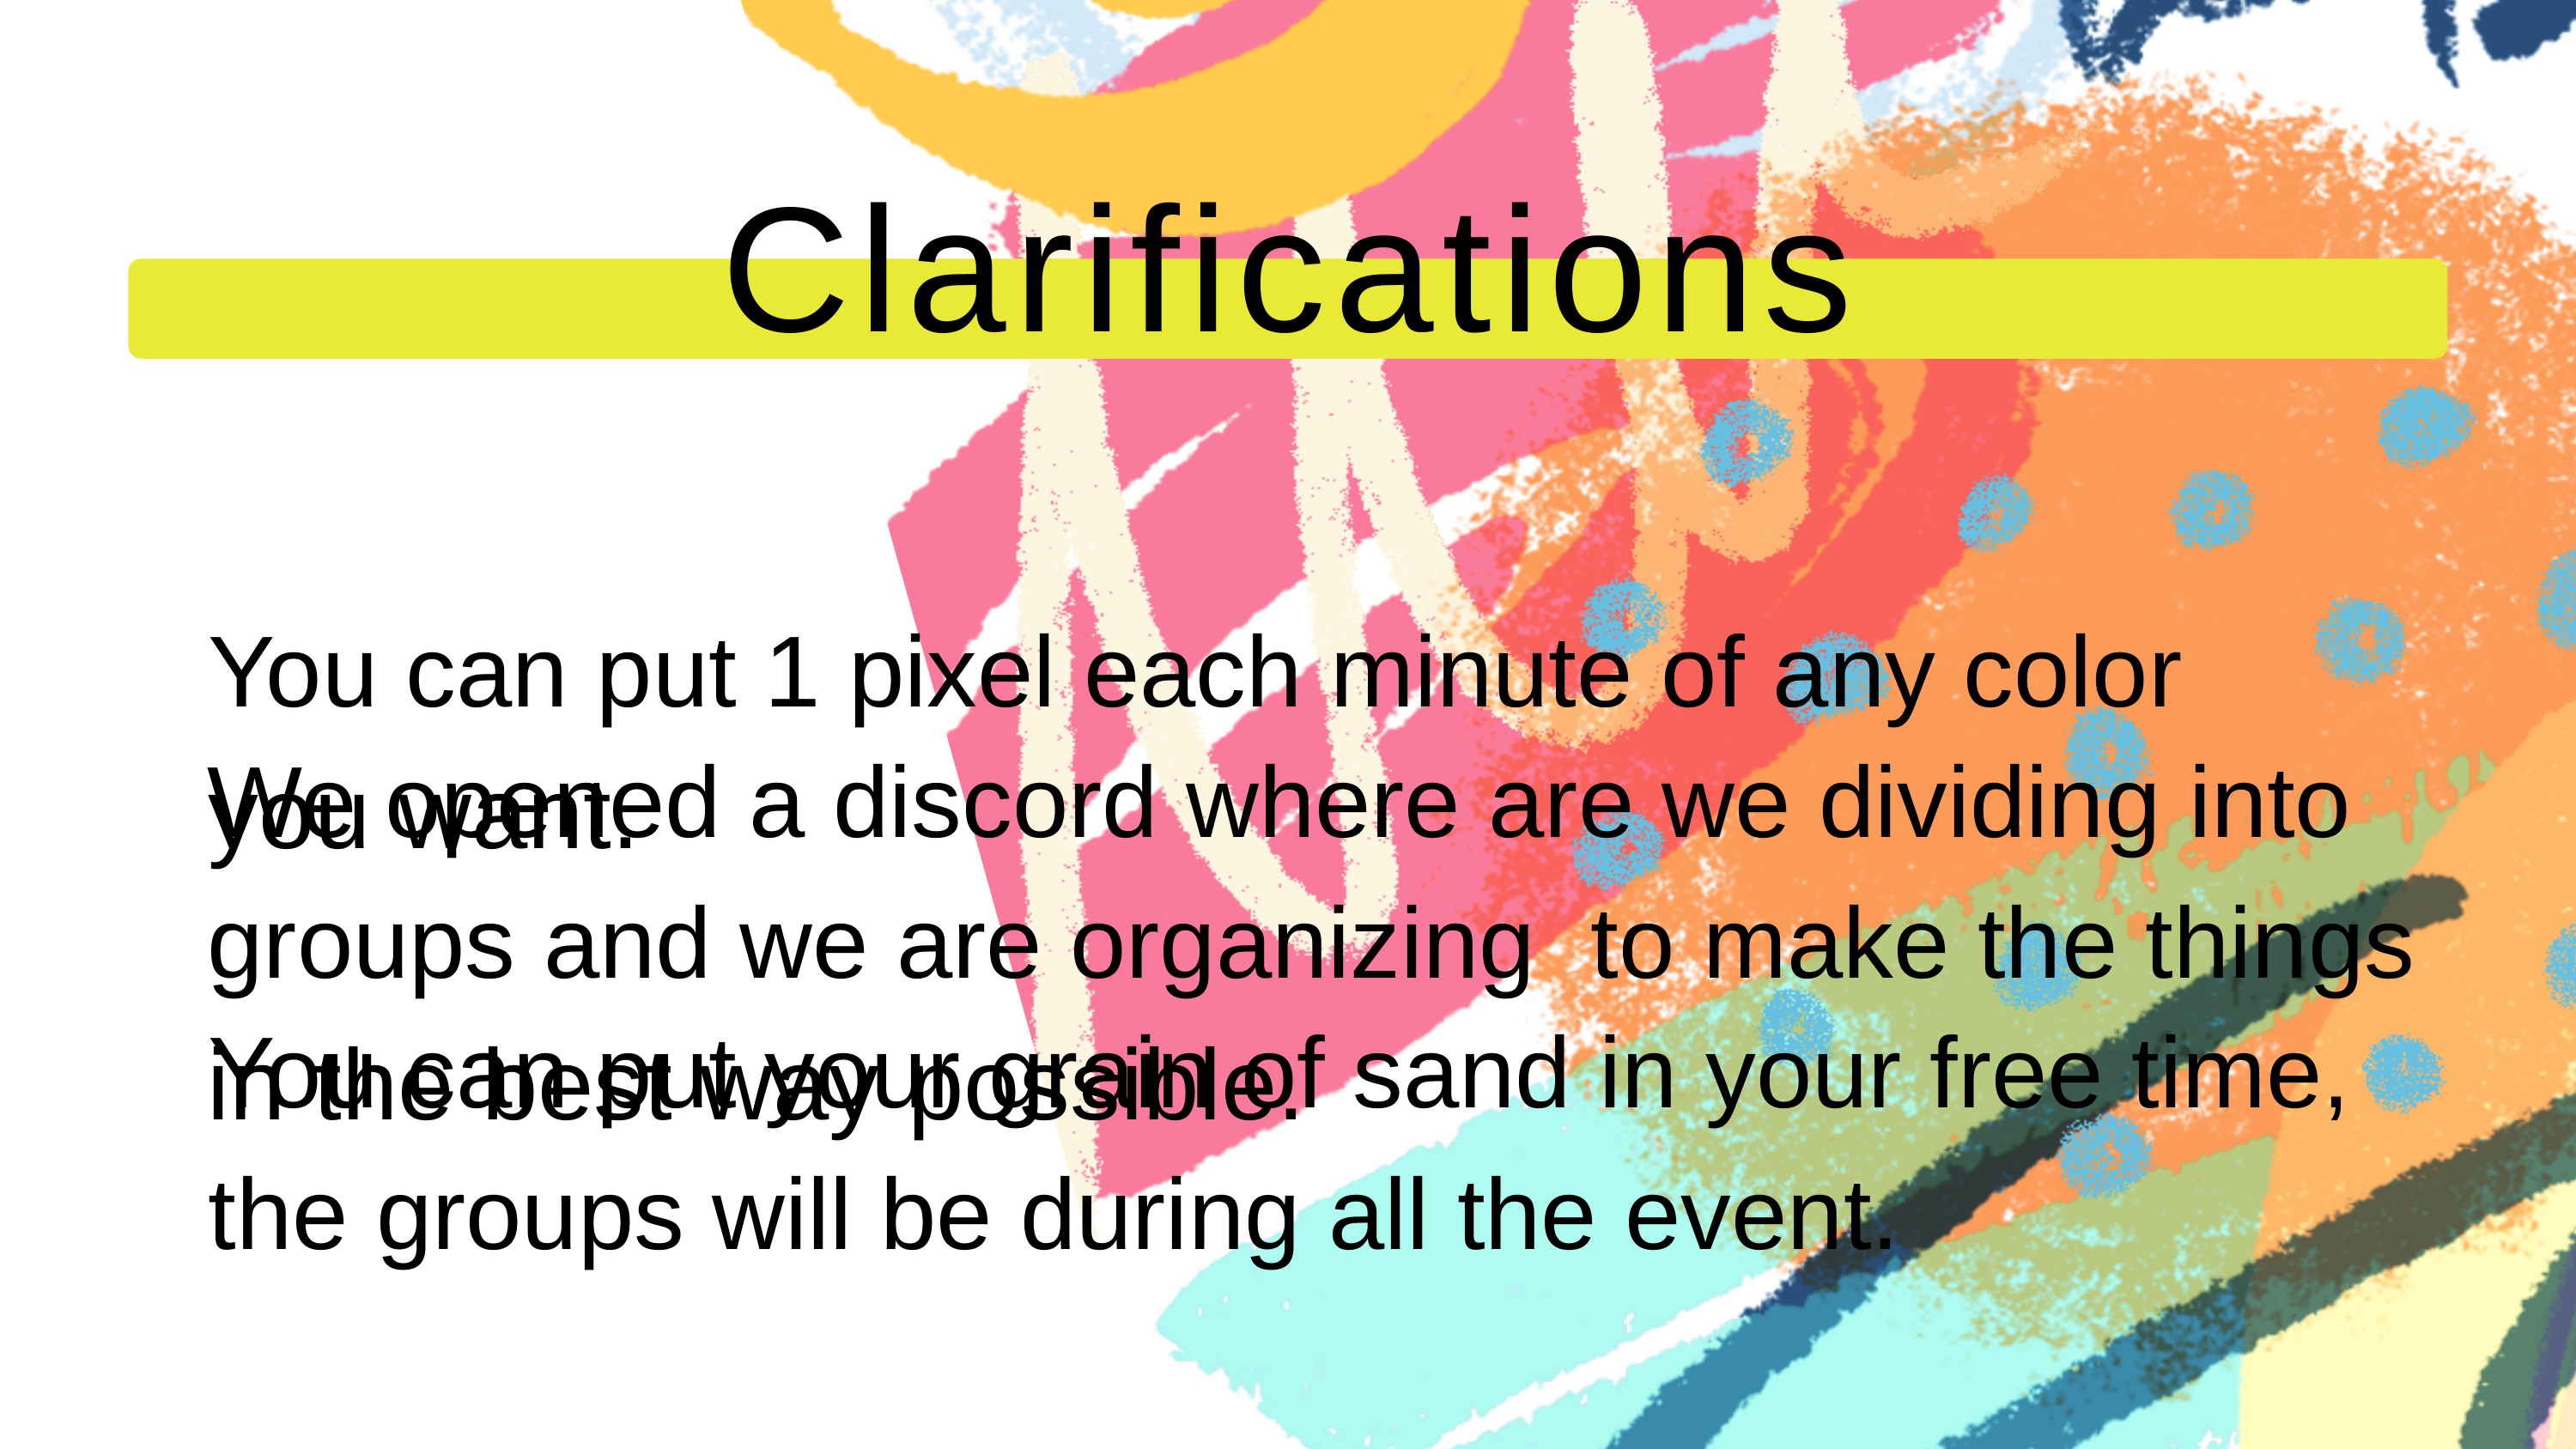

Clarifications

You can put 1 pixel each minute of any color you want.
We opened a discord where are we dividing into groups and we are organizing  to make the things in the best way possible.
You can put your grain of sand in your free time, the groups will be during all the event.